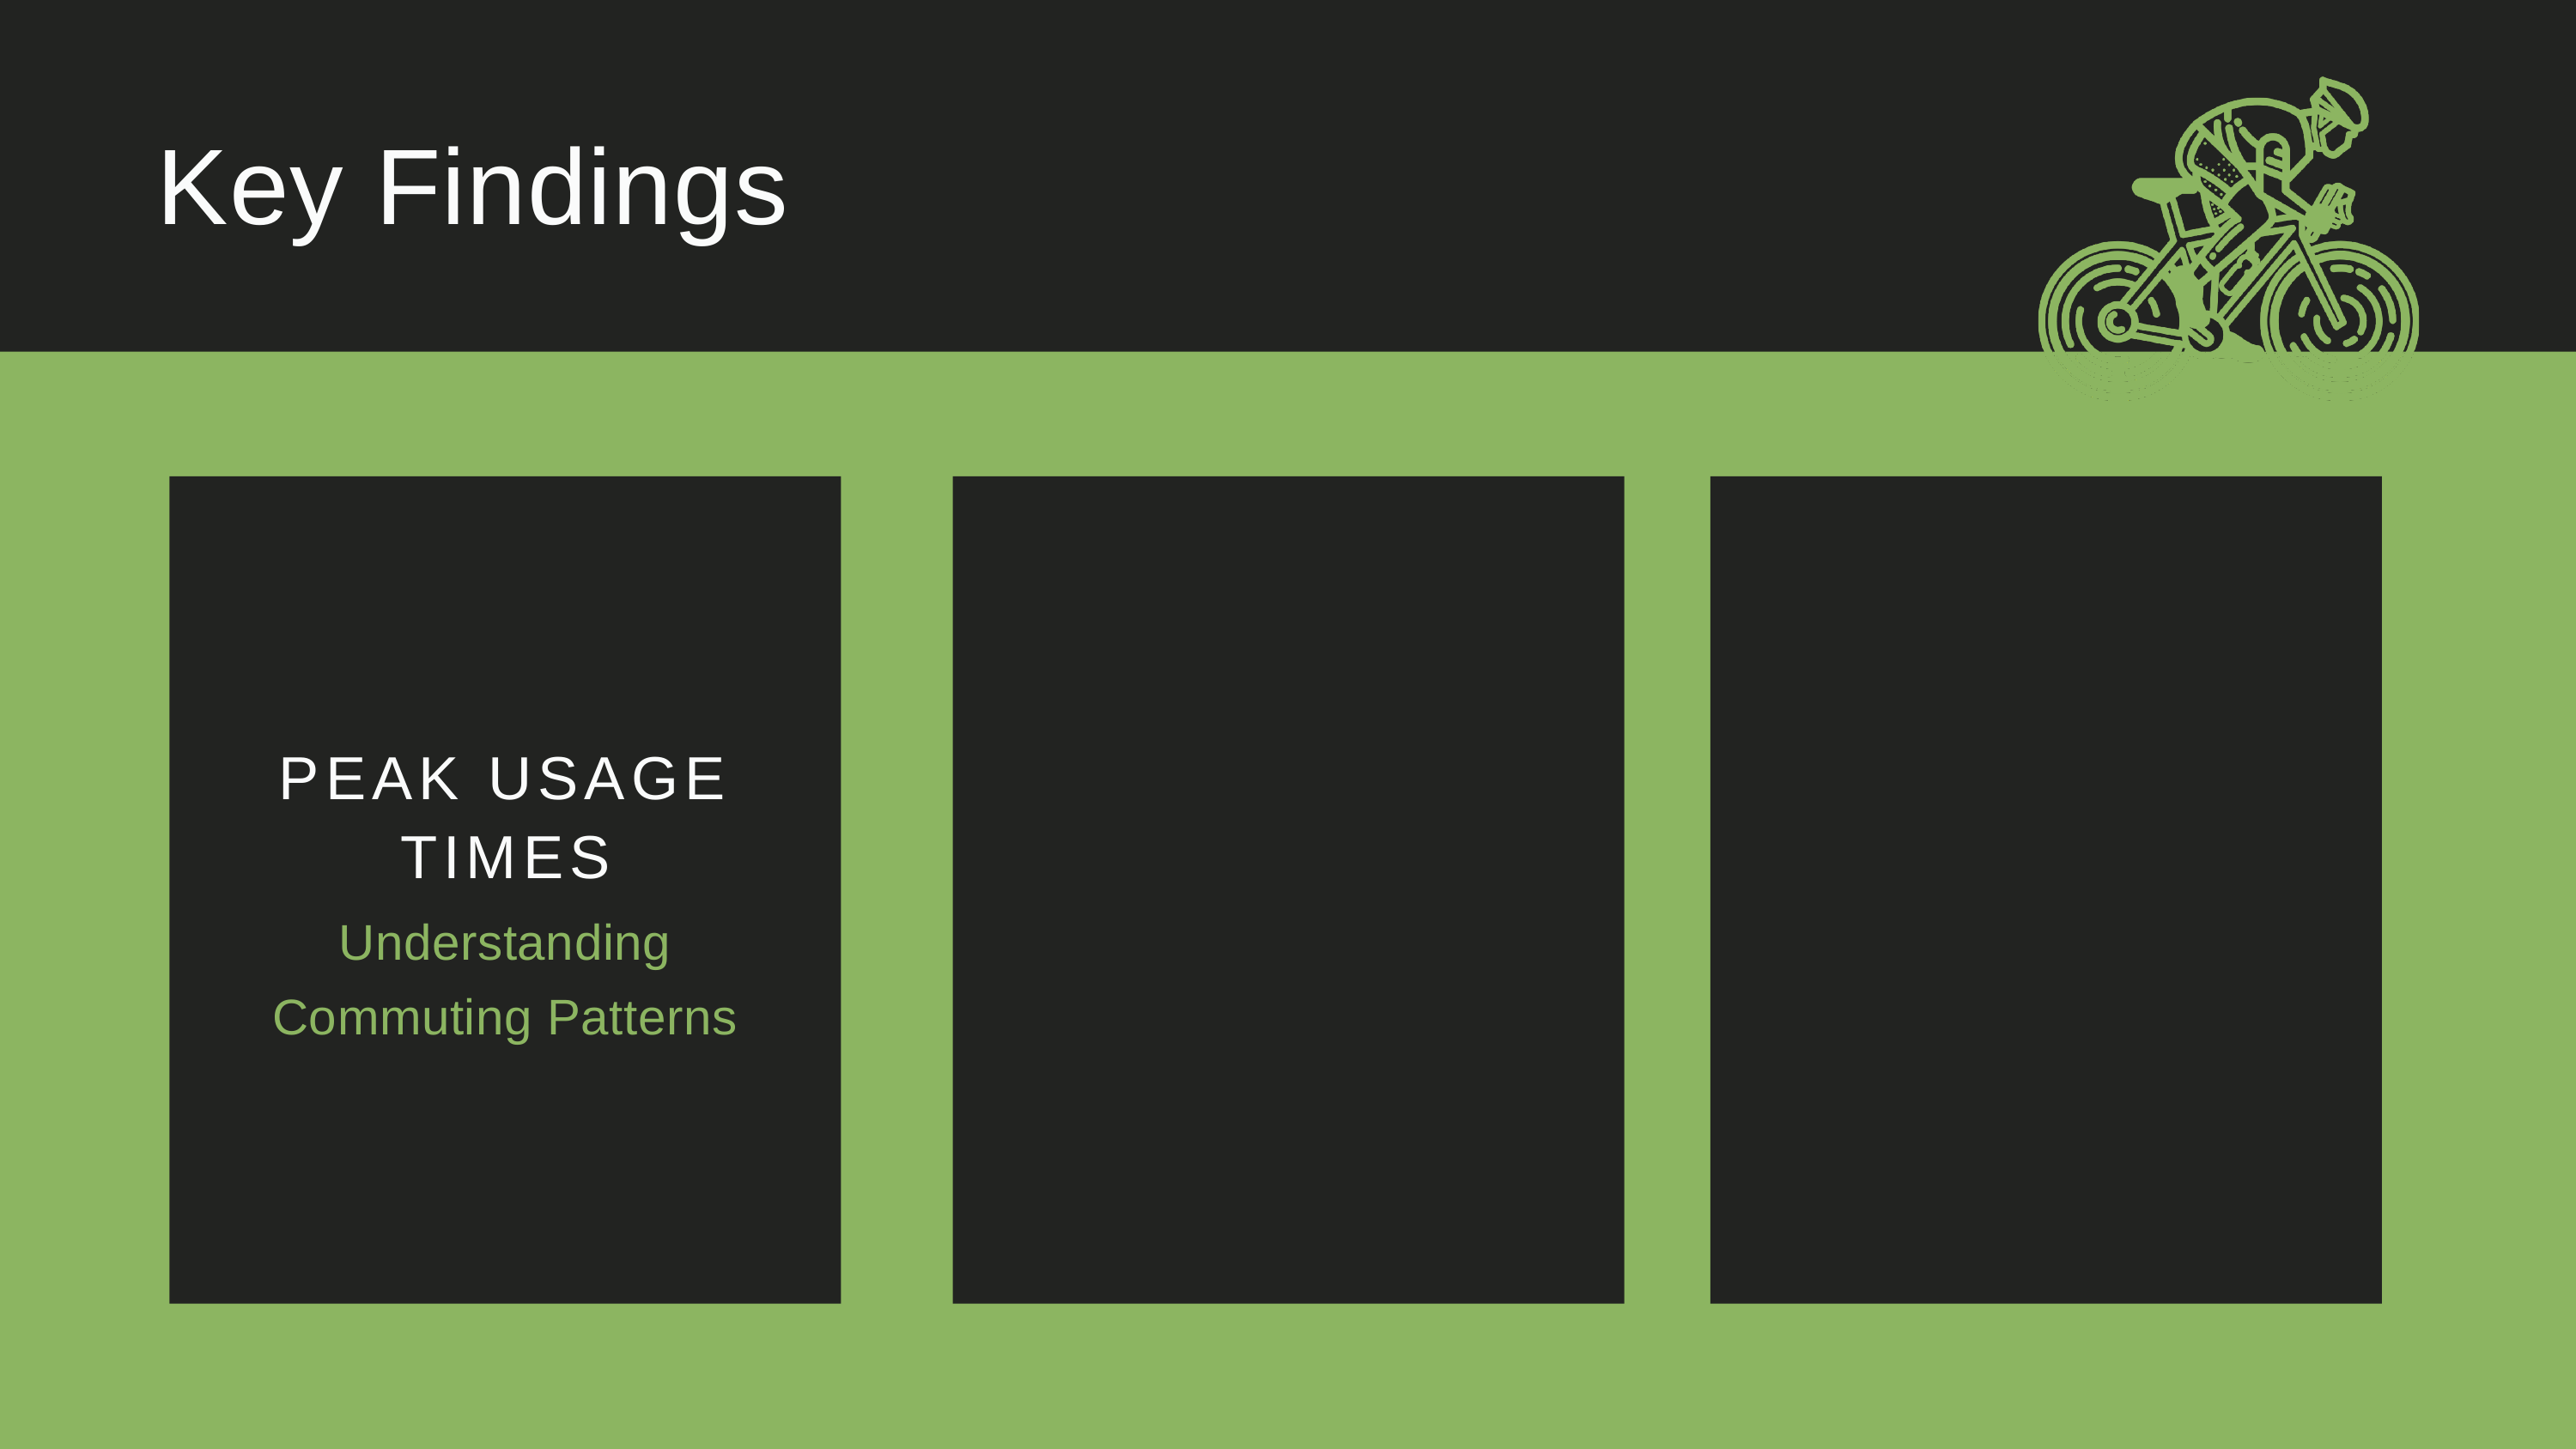

Key Findings

PEAK USAGE TIMES
Understanding Commuting Patterns